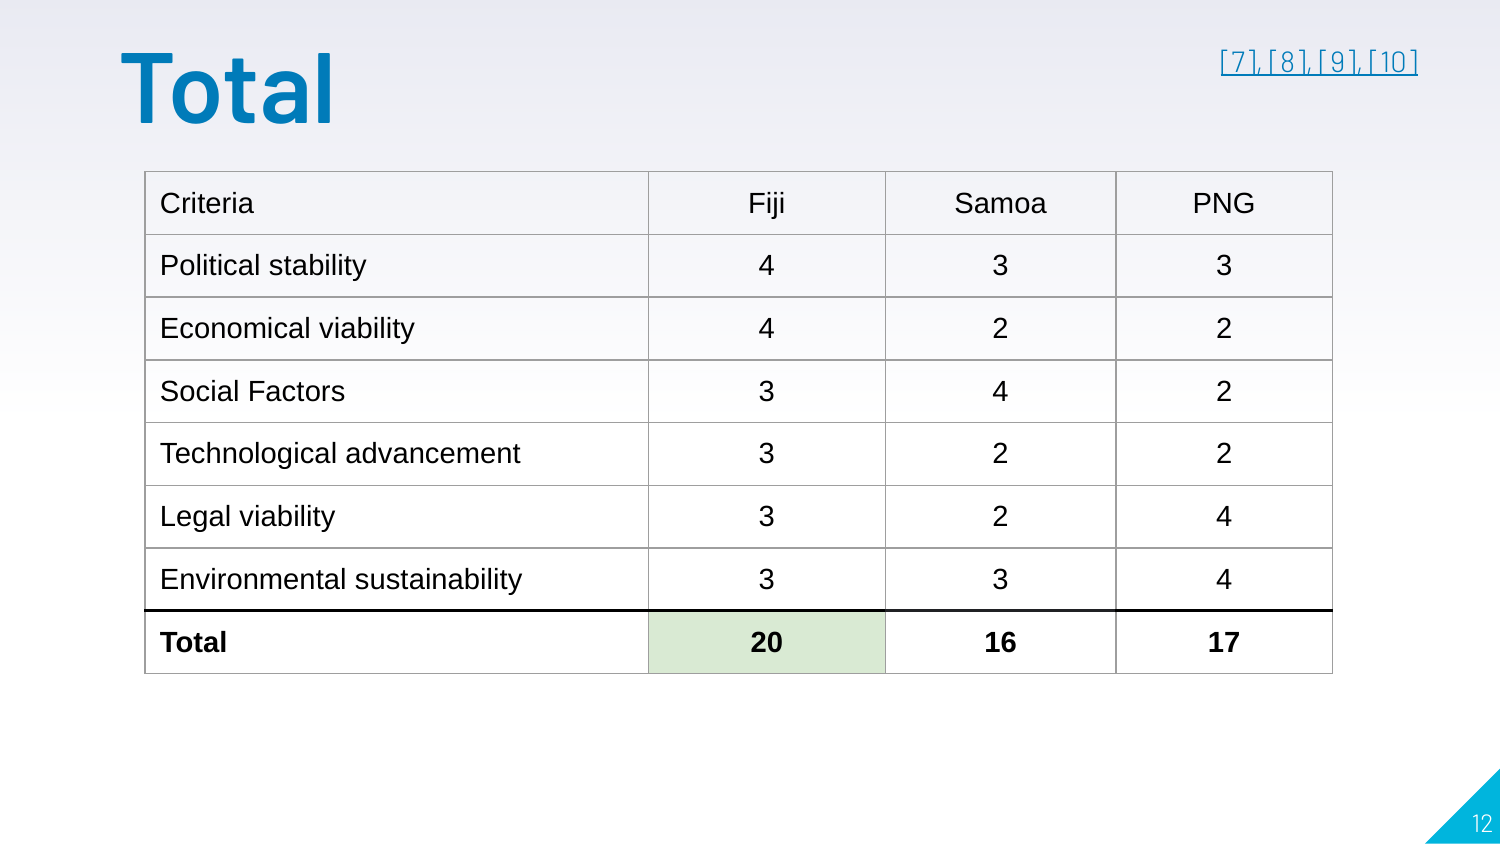

[7], [8], [9], [10]
Total
| Criteria | Fiji | Samoa | PNG |
| --- | --- | --- | --- |
| Political stability | 4 | 3 | 3 |
| Economical viability | 4 | 2 | 2 |
| Social Factors | 3 | 4 | 2 |
| Technological advancement | 3 | 2 | 2 |
| Legal viability | 3 | 2 | 4 |
| Environmental sustainability | 3 | 3 | 4 |
| Total | 20 | 16 | 17 |
12